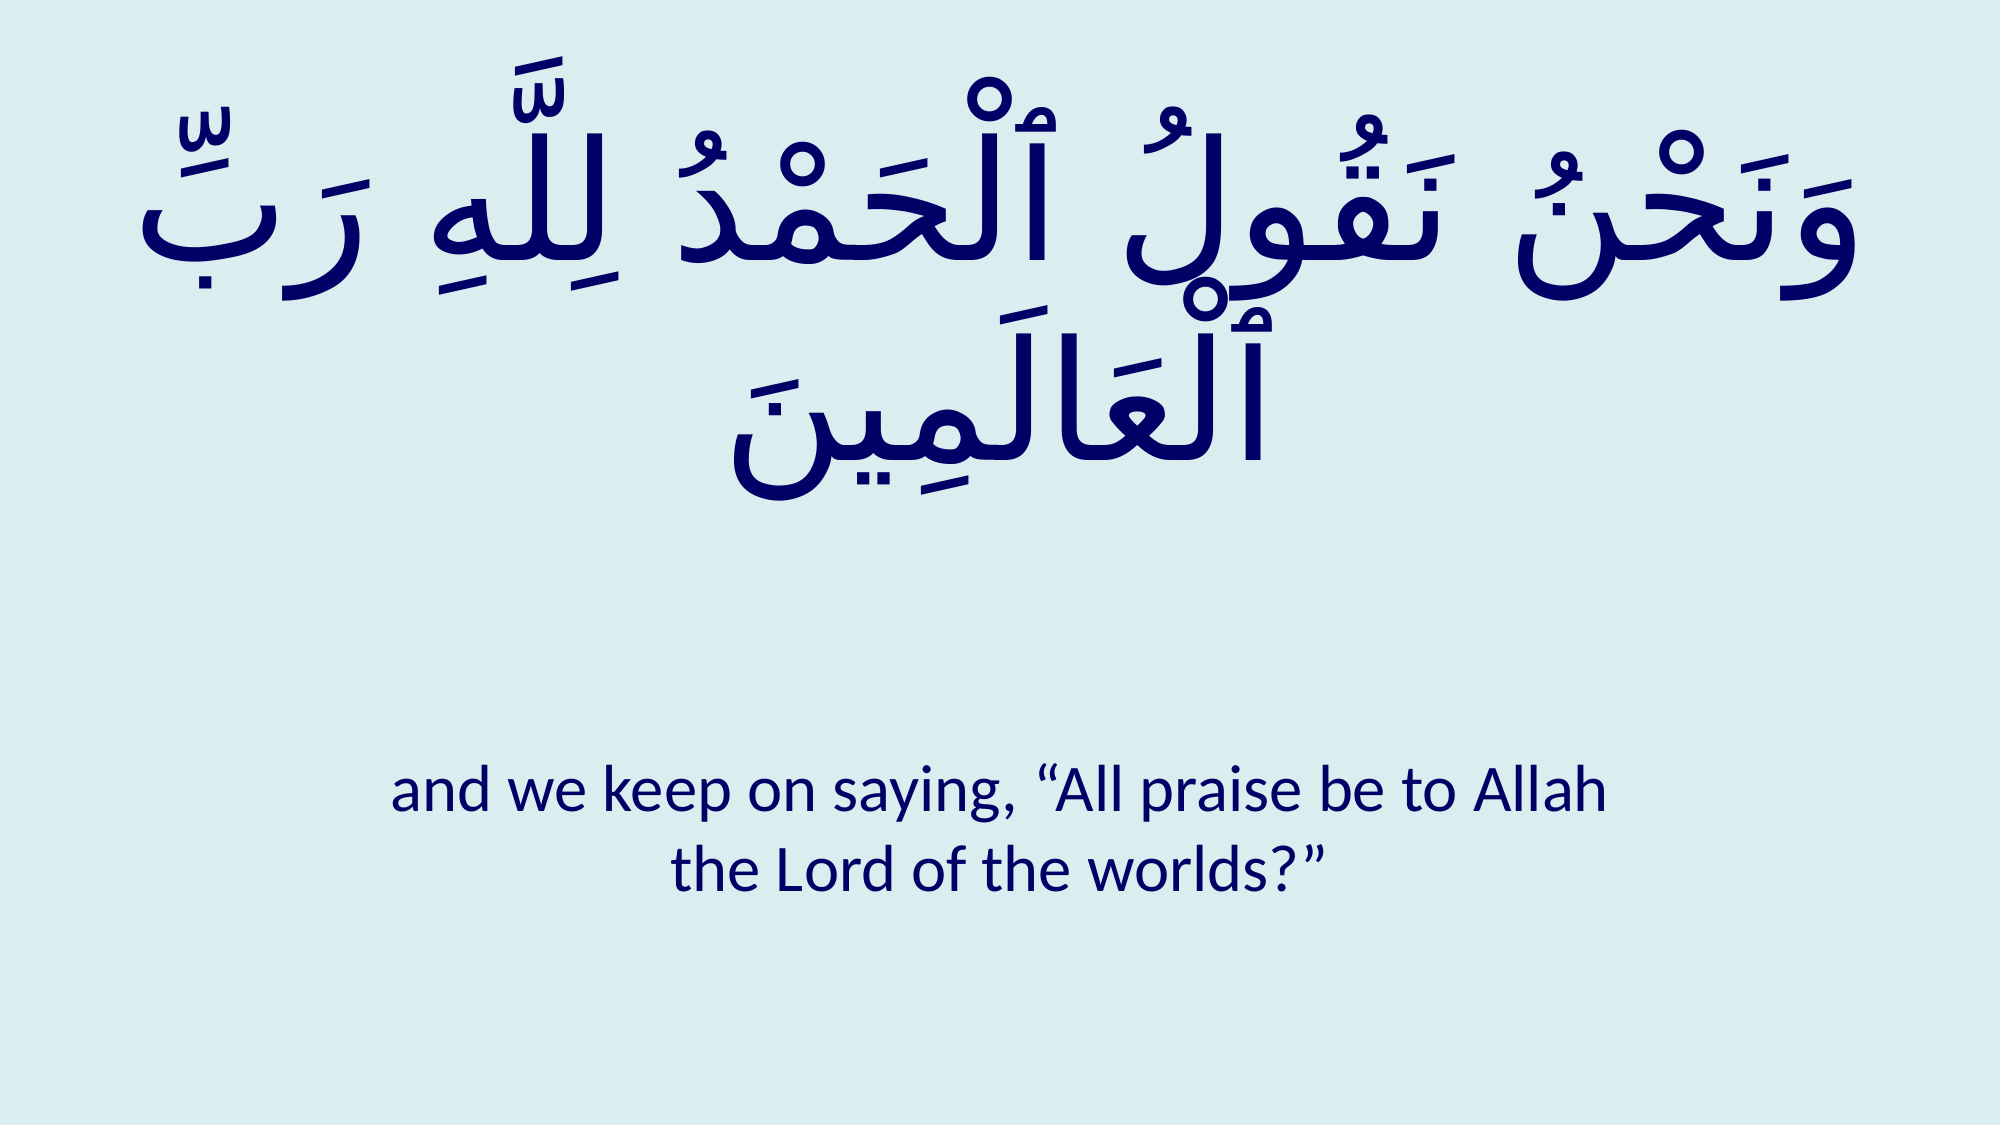

# وَنَحْنُ نَقُولُ ٱلْحَمْدُ لِلَّهِ رَبِّ ٱلْعَالَمِينَ
and we keep on saying, “All praise be to Allah the Lord of the worlds?”